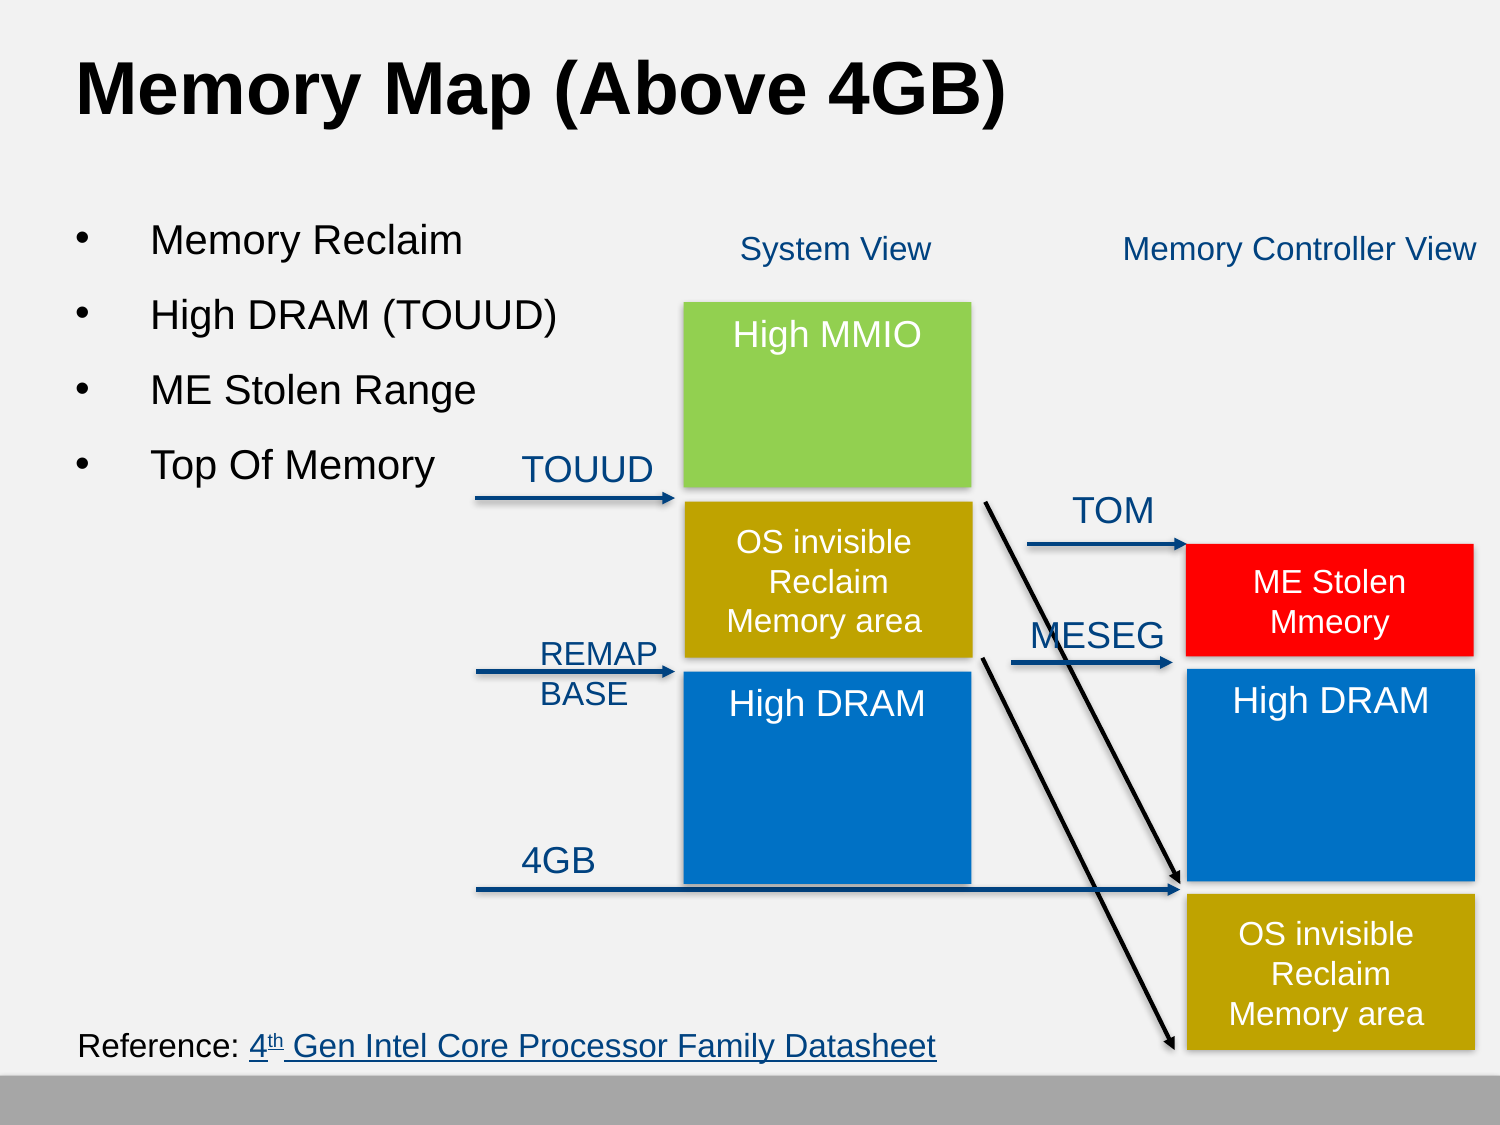

# Memory Map (Above 4GB)
Memory Reclaim
High DRAM (TOUUD)
ME Stolen Range
Top Of Memory
System View
Memory Controller View
High MMIO
TOUUD
TOM
OS invisible
Reclaim
Memory area
ME Stolen Mmeory
MESEG
REMAP BASE
High DRAM
High DRAM
4GB
OS invisible
Reclaim
Memory area
Reference: 4th Gen Intel Core Processor Family Datasheet